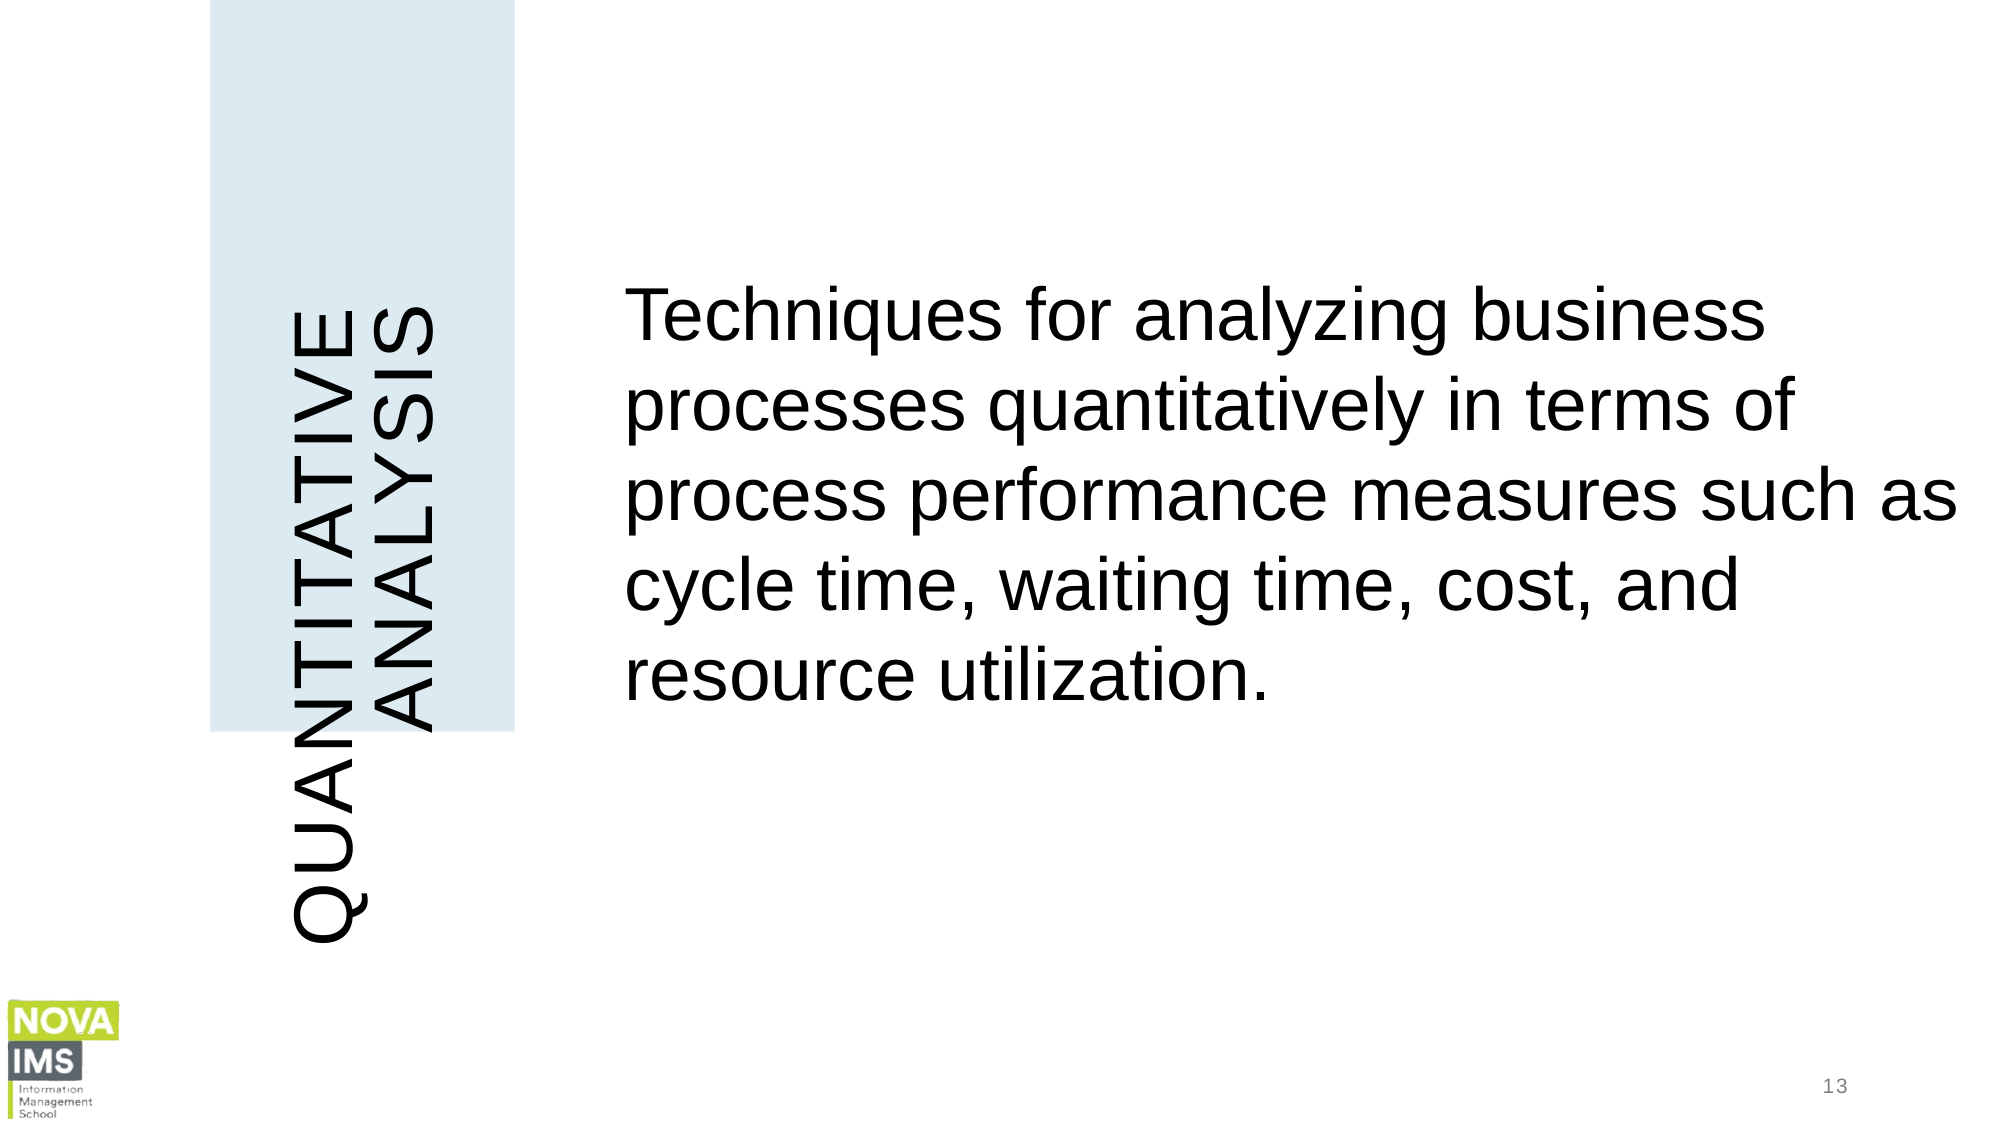

Techniques for analyzing business processes quantitatively in terms of process performance measures such as cycle time, waiting time, cost, and resource utilization.
# QUANTITATIVE ANALYSIS
13